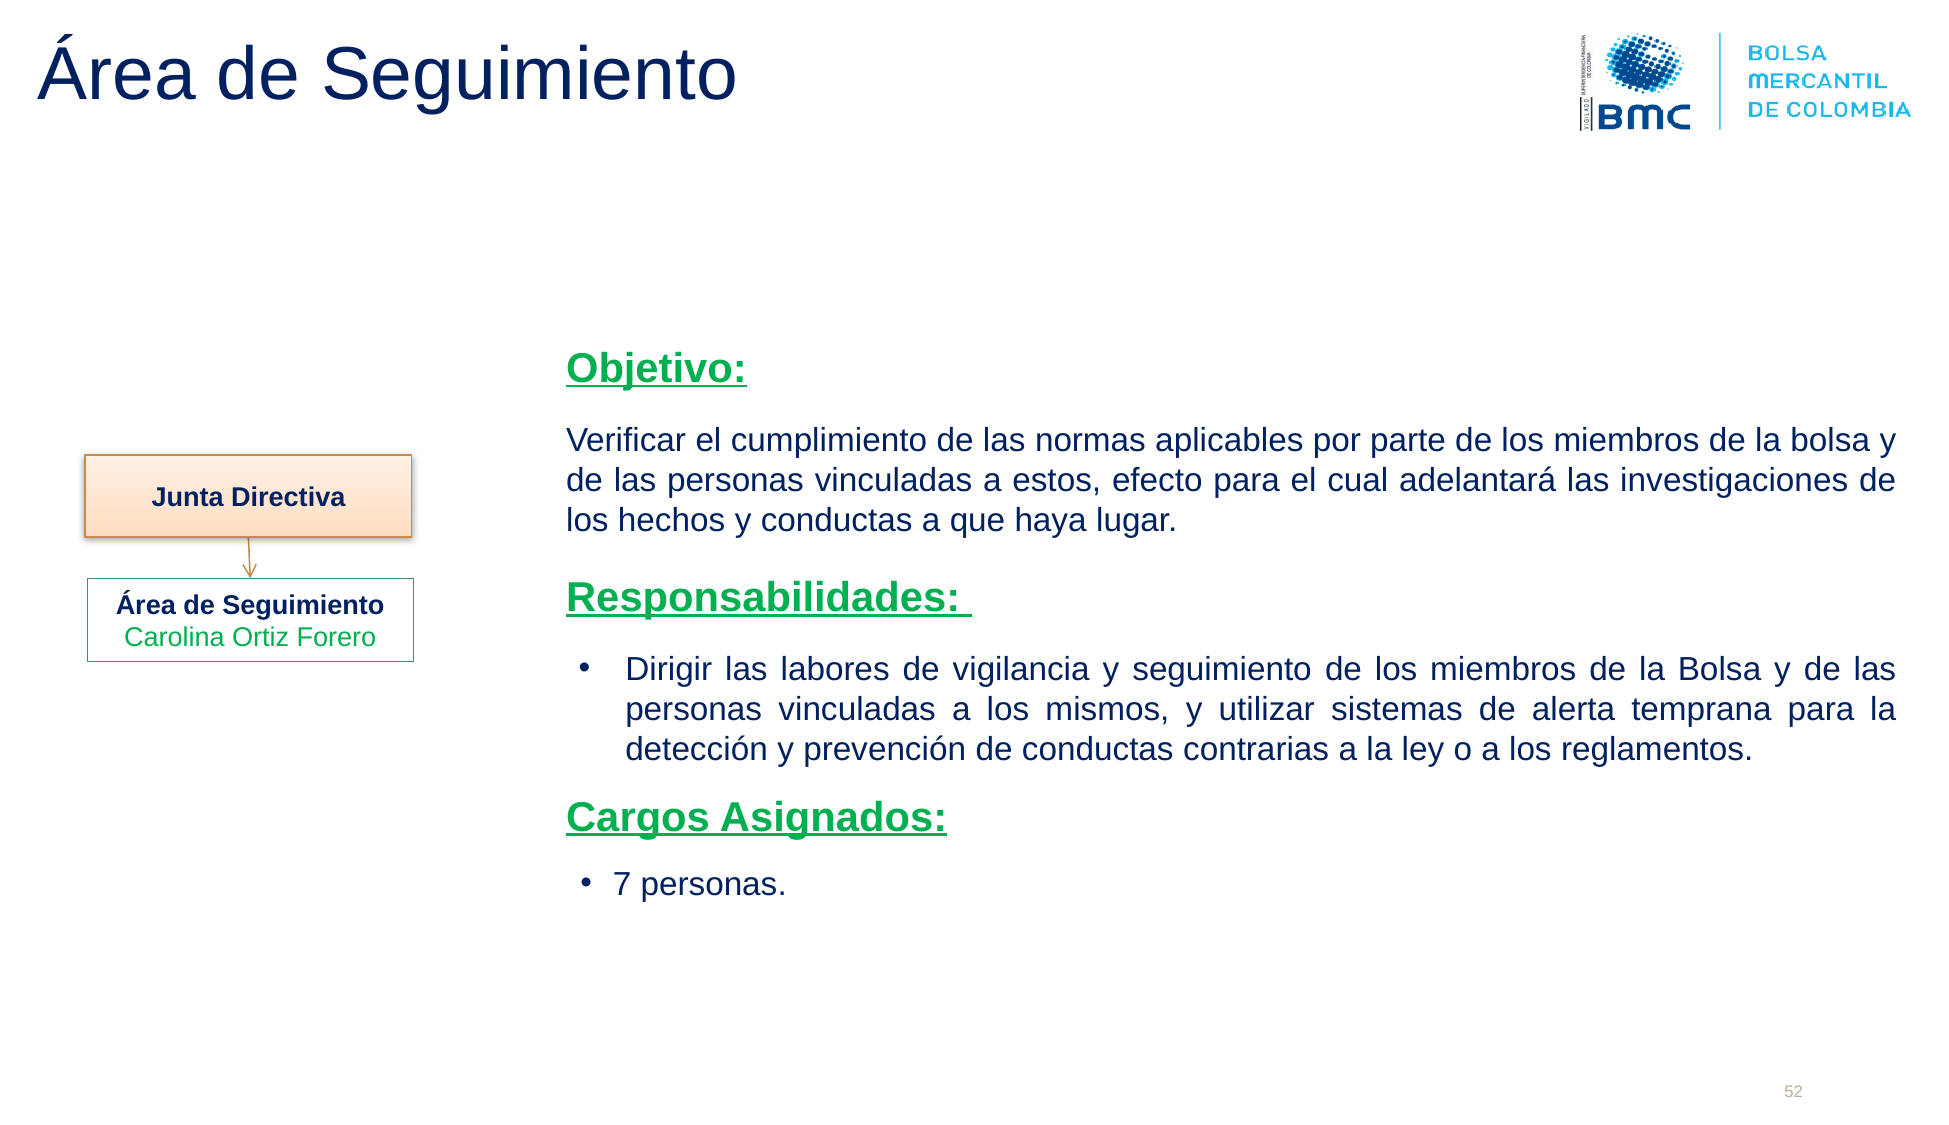

Área de Seguimiento
Objetivo:

Verificar el cumplimiento de las normas aplicables por parte de los miembros de la bolsa y de las personas vinculadas a estos, efecto para el cual adelantará las investigaciones de los hechos y conductas a que haya lugar.

Responsabilidades:

Dirigir las labores de vigilancia y seguimiento de los miembros de la Bolsa y de las personas vinculadas a los mismos, y utilizar sistemas de alerta temprana para la detección y prevención de conductas contrarias a la ley o a los reglamentos.

Cargos Asignados:

7 personas.
Junta Directiva
Área de Seguimiento
Carolina Ortiz Forero